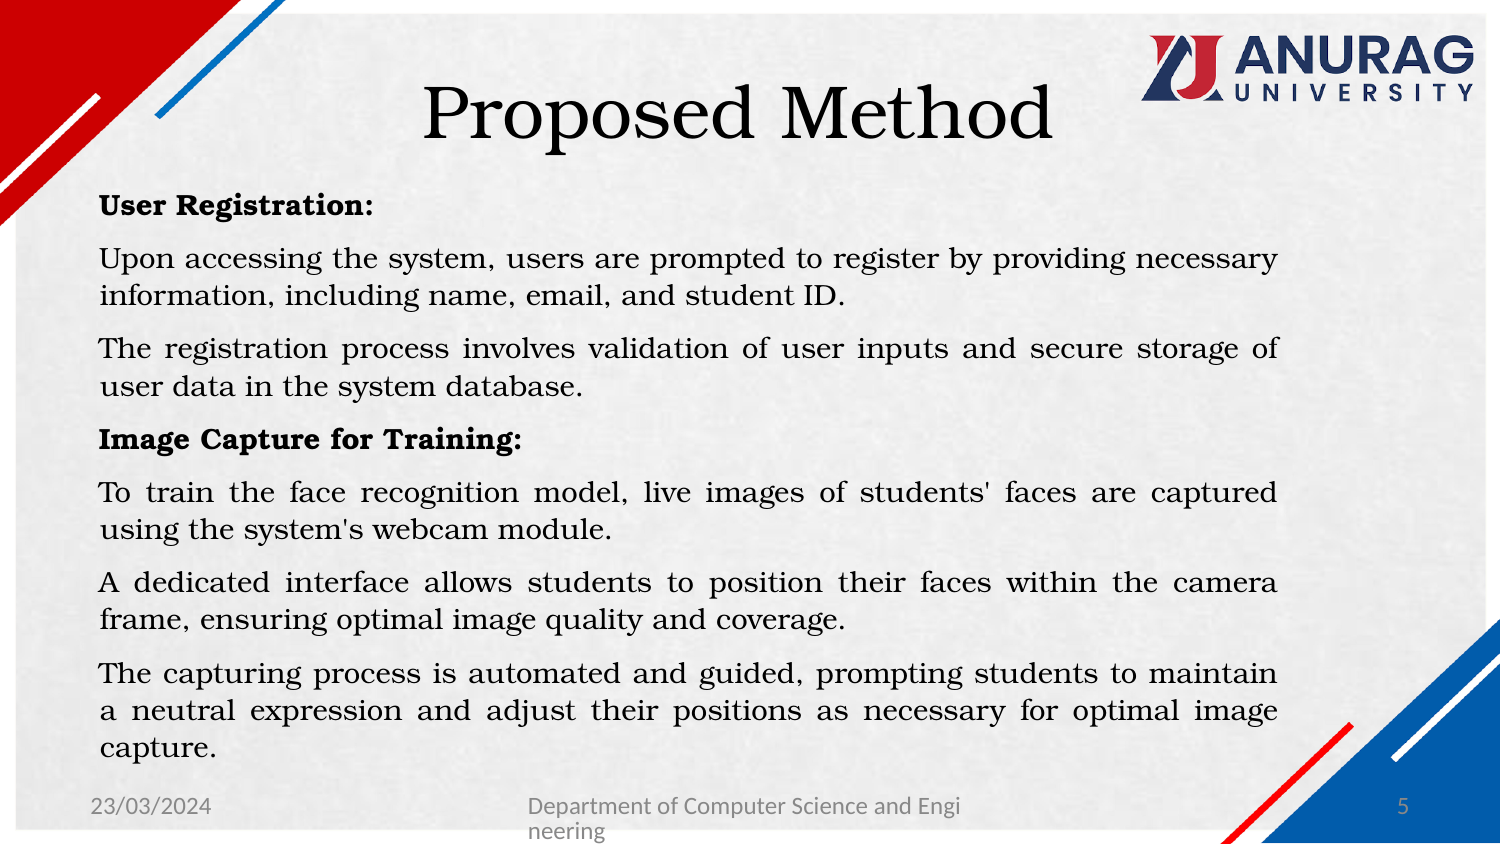

# Proposed Method
User Registration:
Upon accessing the system, users are prompted to register by providing necessary information, including name, email, and student ID.
The registration process involves validation of user inputs and secure storage of user data in the system database.
Image Capture for Training:
To train the face recognition model, live images of students' faces are captured using the system's webcam module.
A dedicated interface allows students to position their faces within the camera frame, ensuring optimal image quality and coverage.
The capturing process is automated and guided, prompting students to maintain a neutral expression and adjust their positions as necessary for optimal image capture.

23/03/2024
Department of Computer Science and Engineering
5